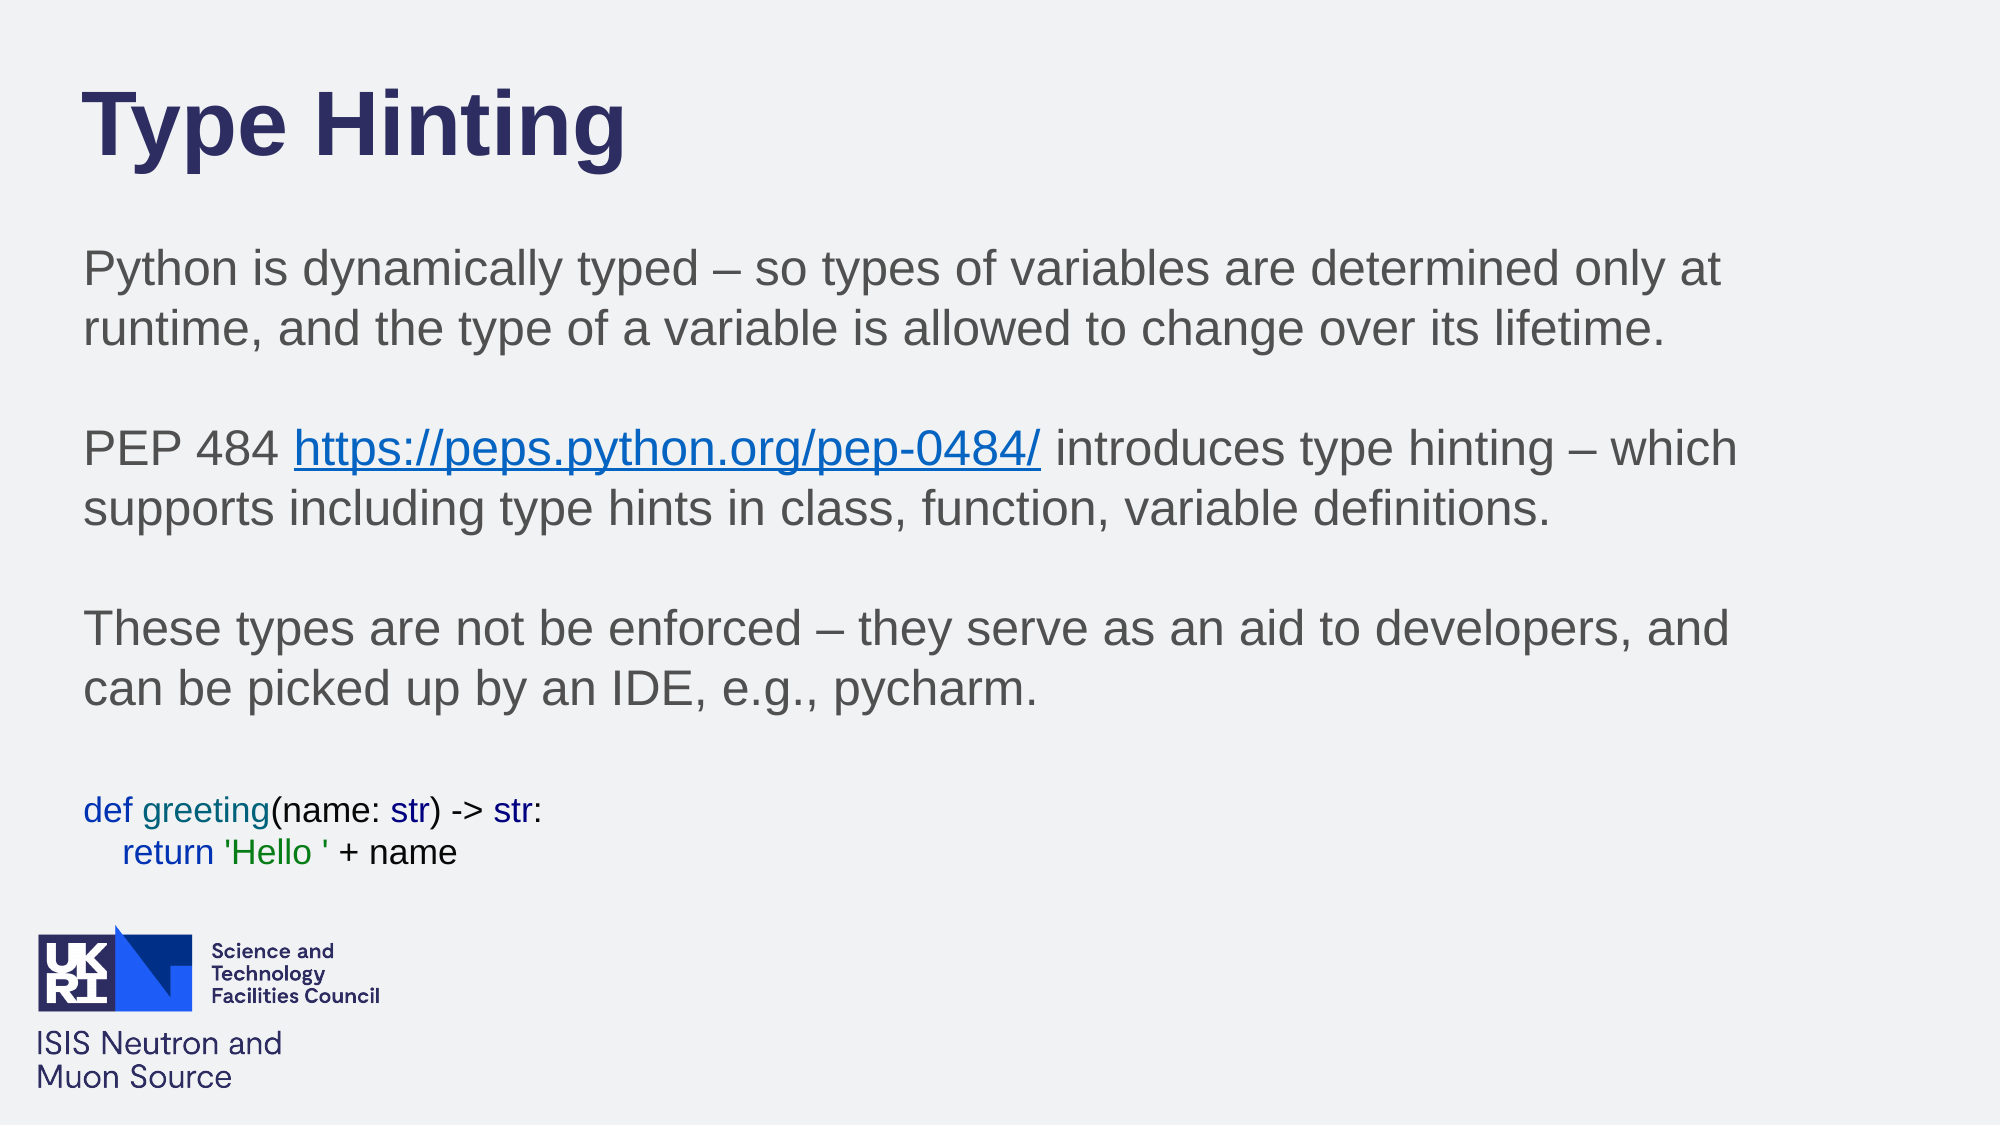

Type Hinting
Python is dynamically typed – so types of variables are determined only at runtime, and the type of a variable is allowed to change over its lifetime.

PEP 484 https://peps.python.org/pep-0484/ introduces type hinting – which supports including type hints in class, function, variable definitions.

These types are not be enforced – they serve as an aid to developers, and can be picked up by an IDE, e.g., pycharm.
def greeting(name: str) -> str:
    return 'Hello ' + name